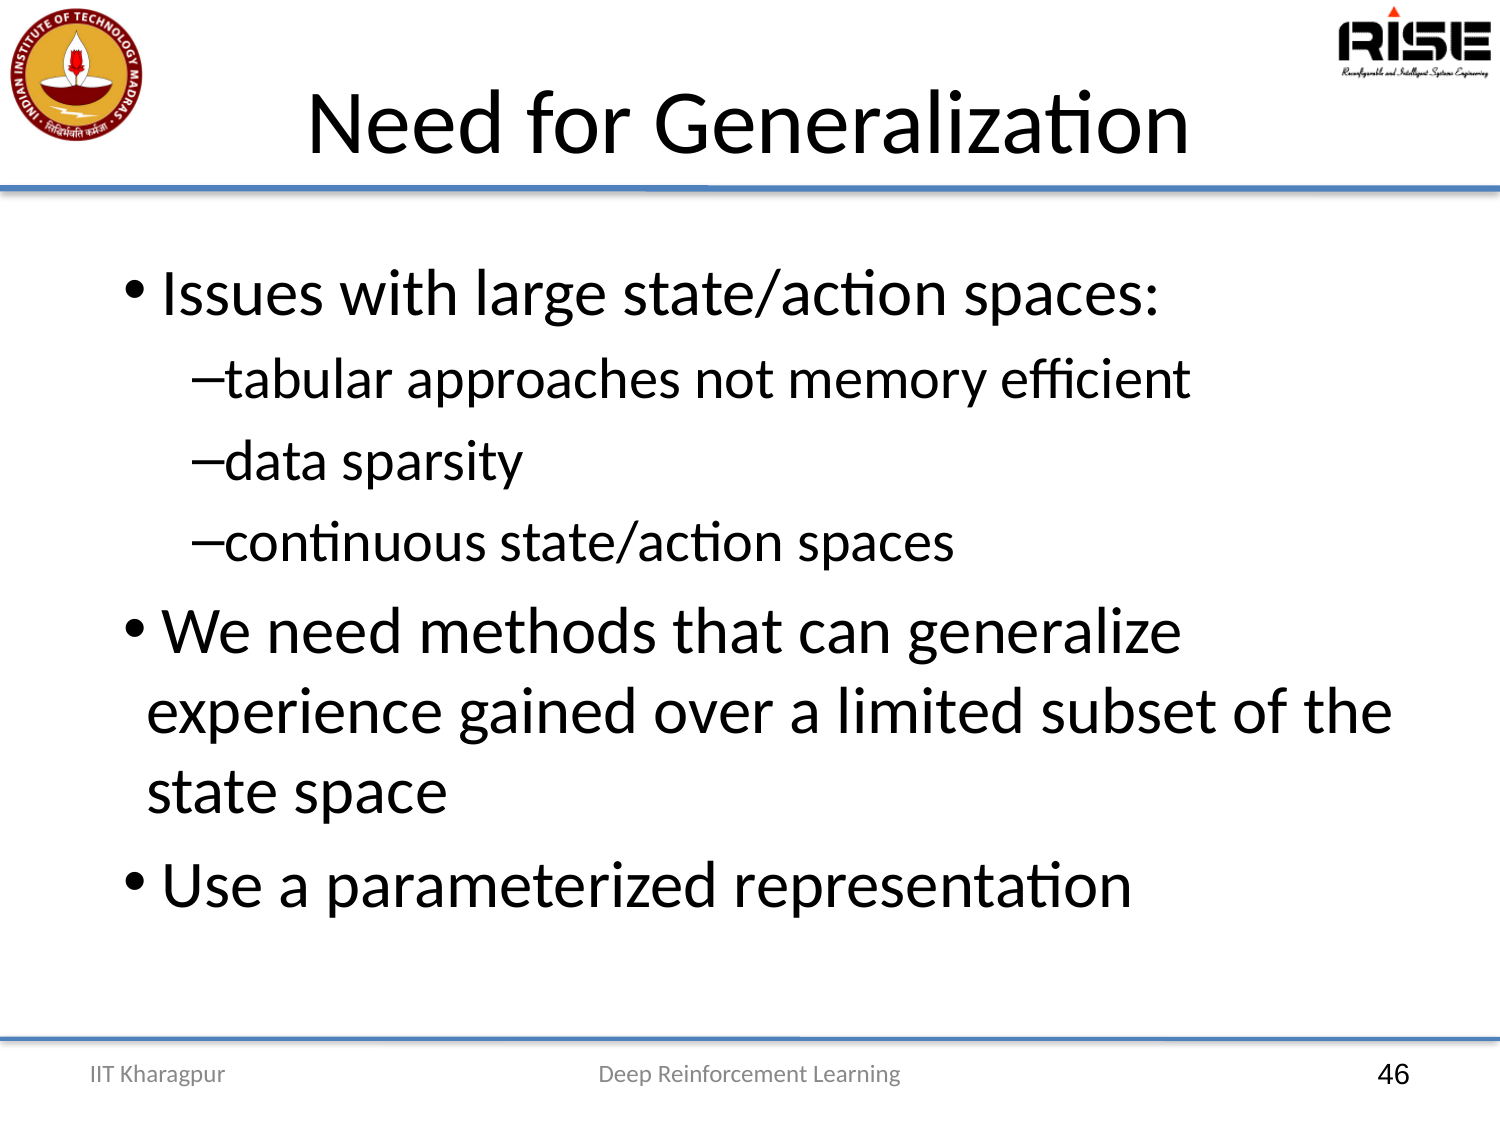

# Need for Generalization
 Issues with large state/action spaces:
tabular approaches not memory efficient
data sparsity
continuous state/action spaces
 We need methods that can generalize experience gained over a limited subset of the state space
 Use a parameterized representation

IIT Kharagpur
Deep Reinforcement Learning
46